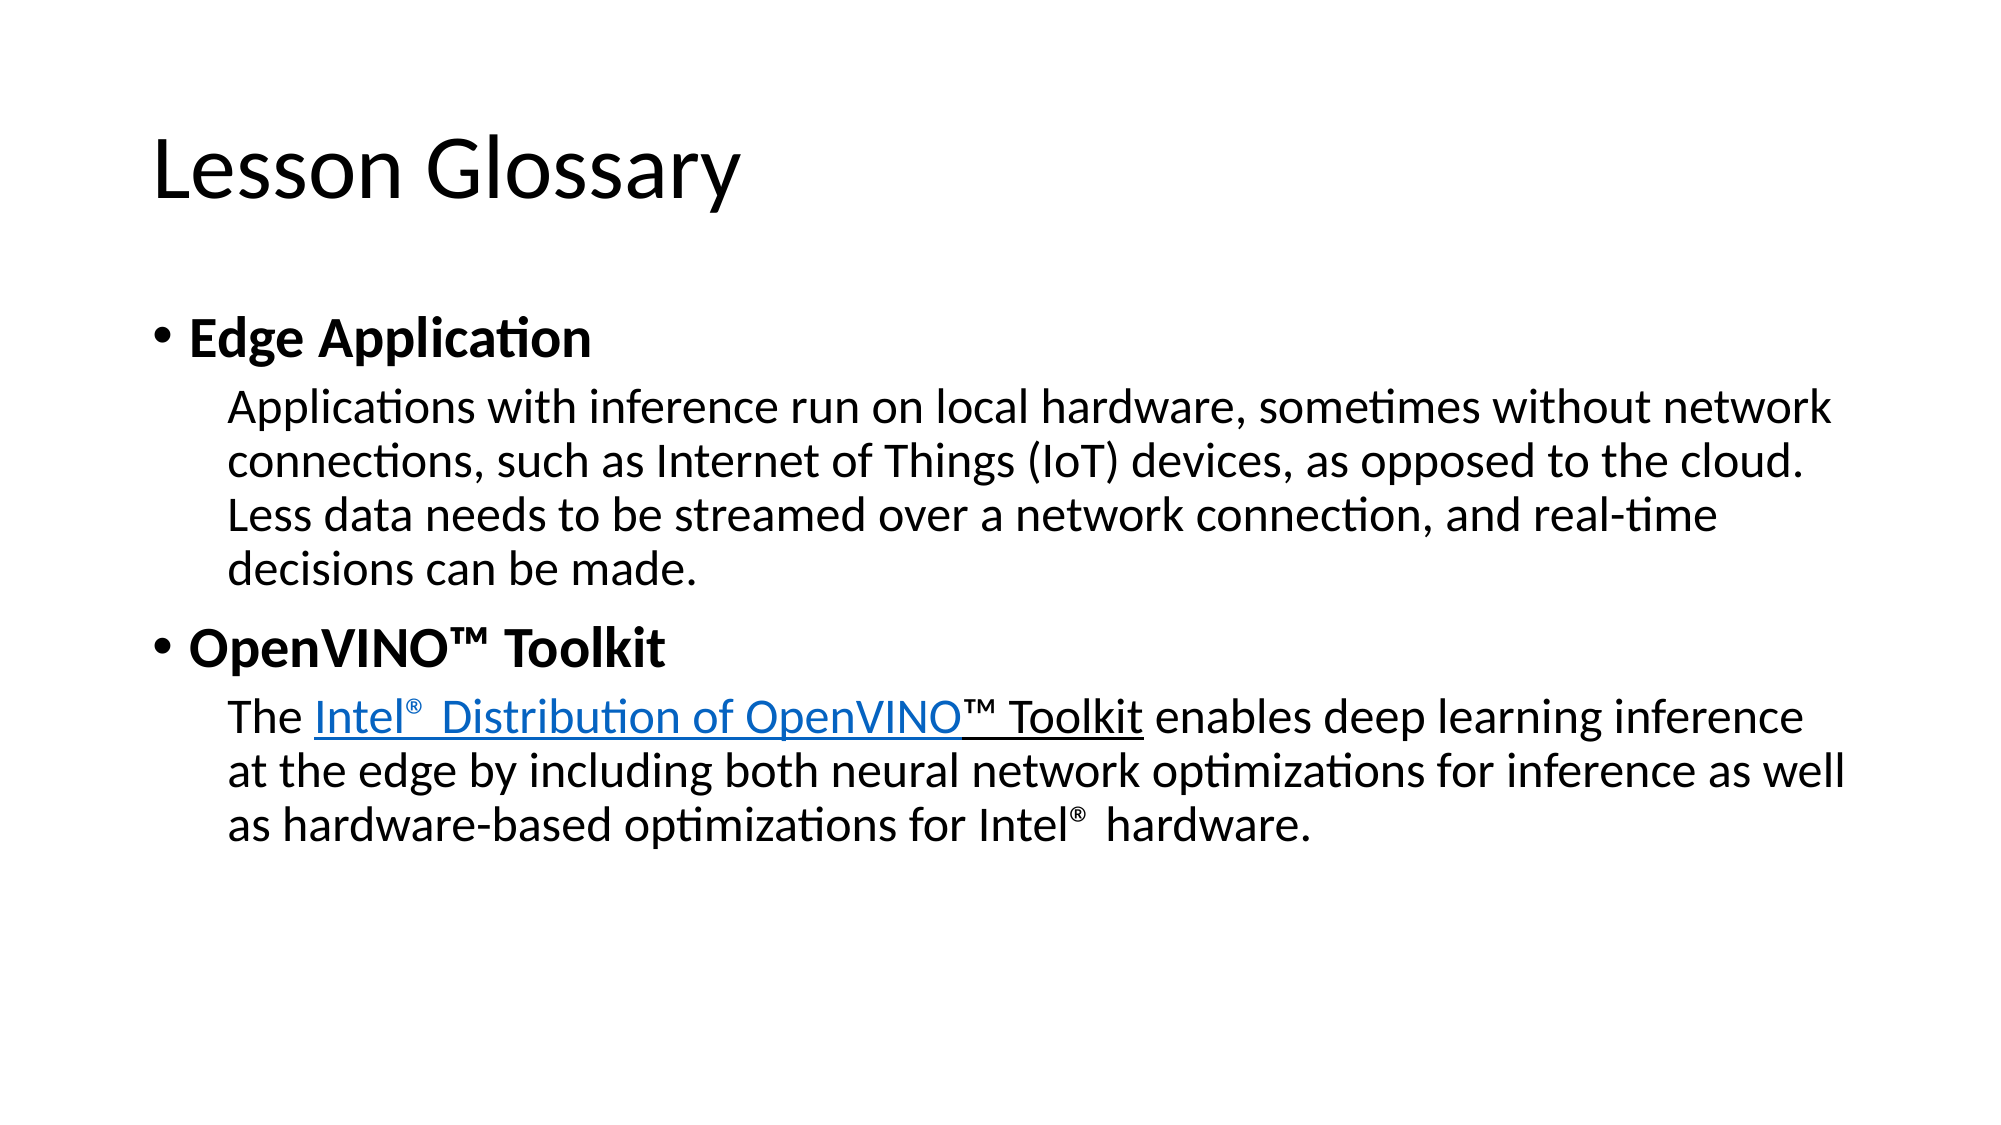

# Lesson Glossary
Edge Application
Applications with inference run on local hardware, sometimes without network connections, such as Internet of Things (IoT) devices, as opposed to the cloud. Less data needs to be streamed over a network connection, and real-time decisions can be made.
OpenVINO™ Toolkit
The Intel® Distribution of OpenVINO™ Toolkit enables deep learning inference at the edge by including both neural network optimizations for inference as well as hardware-based optimizations for Intel® hardware.